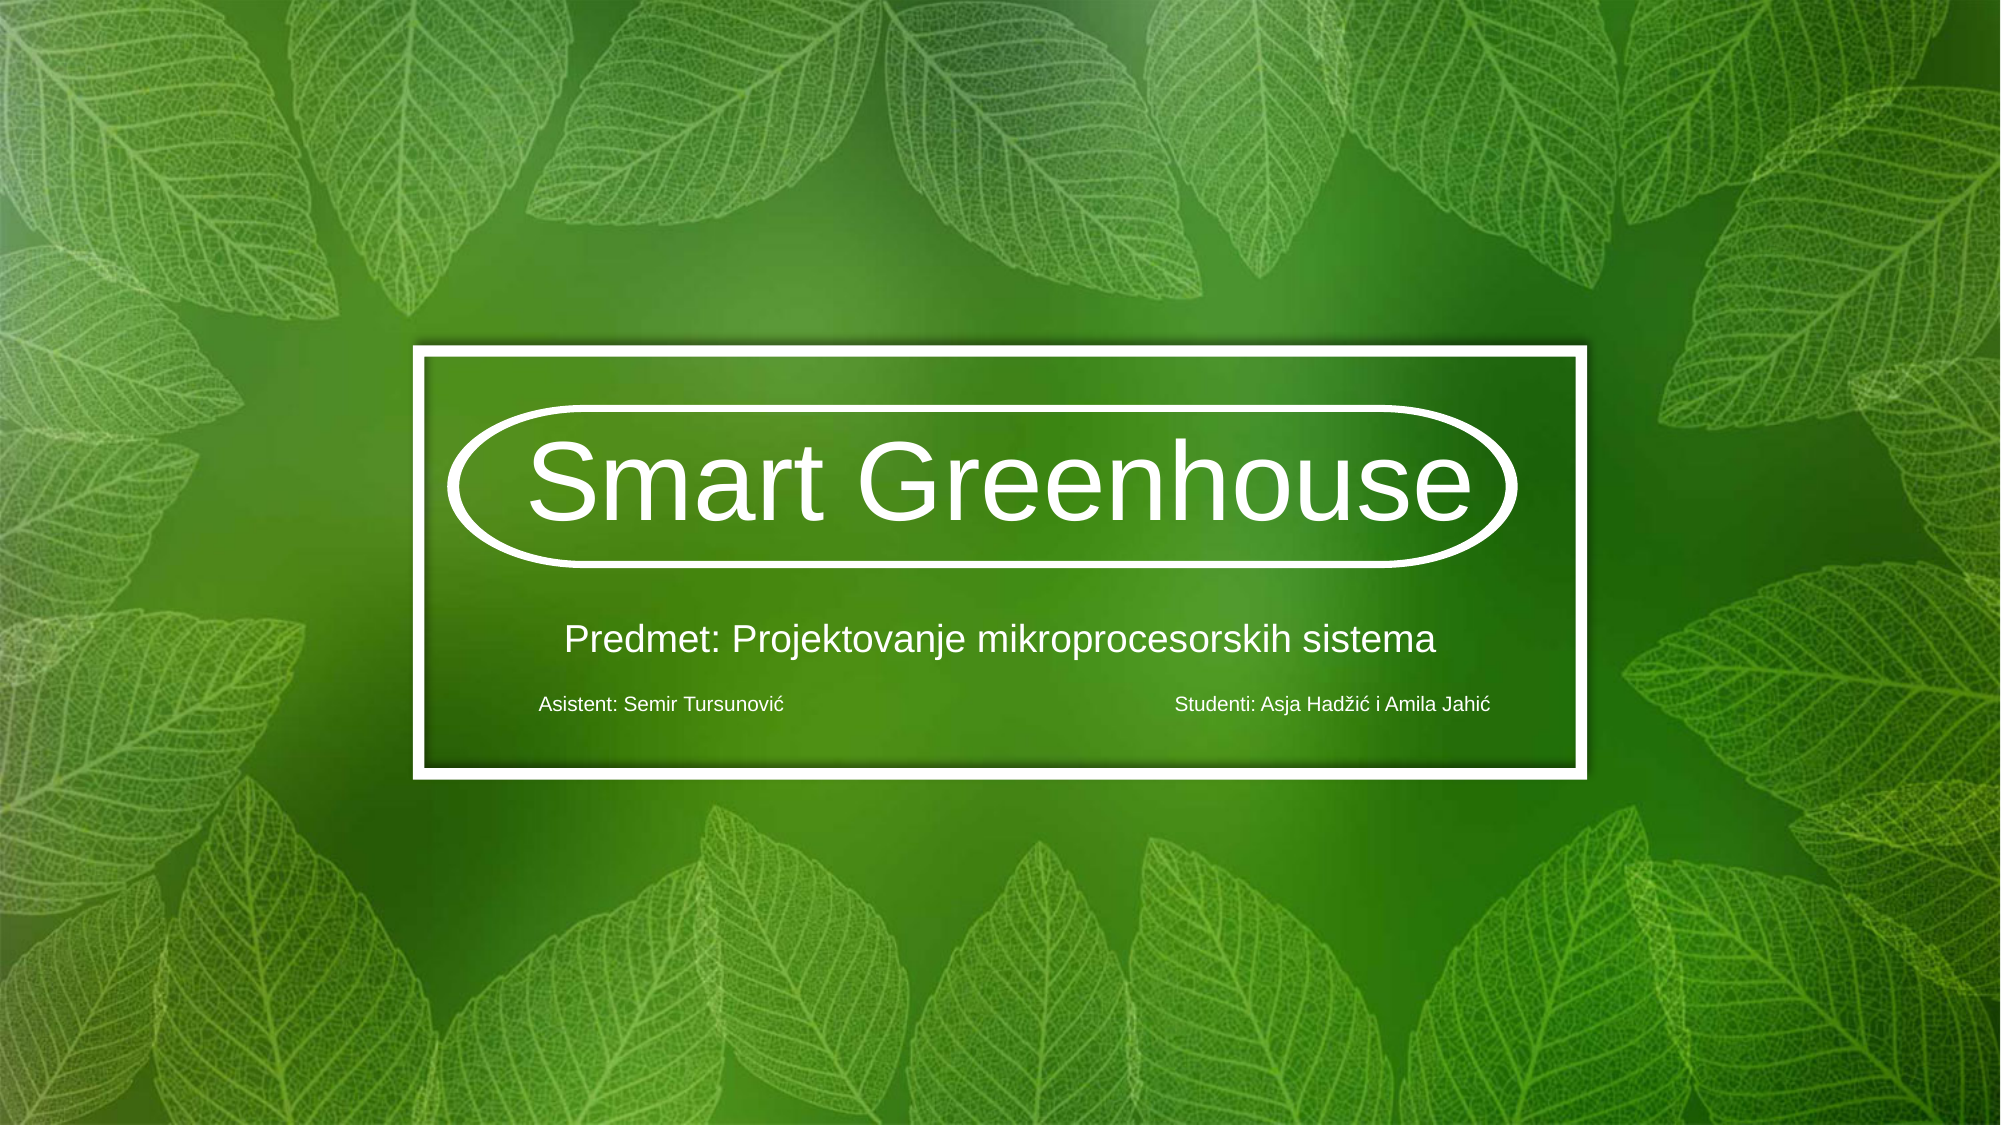

Smart Greenhouse

Predmet: Projektovanje mikroprocesorskih sistema
Asistent: Semir Tursunović                                                                    Studenti: Asja Hadžić i Amila Jahić